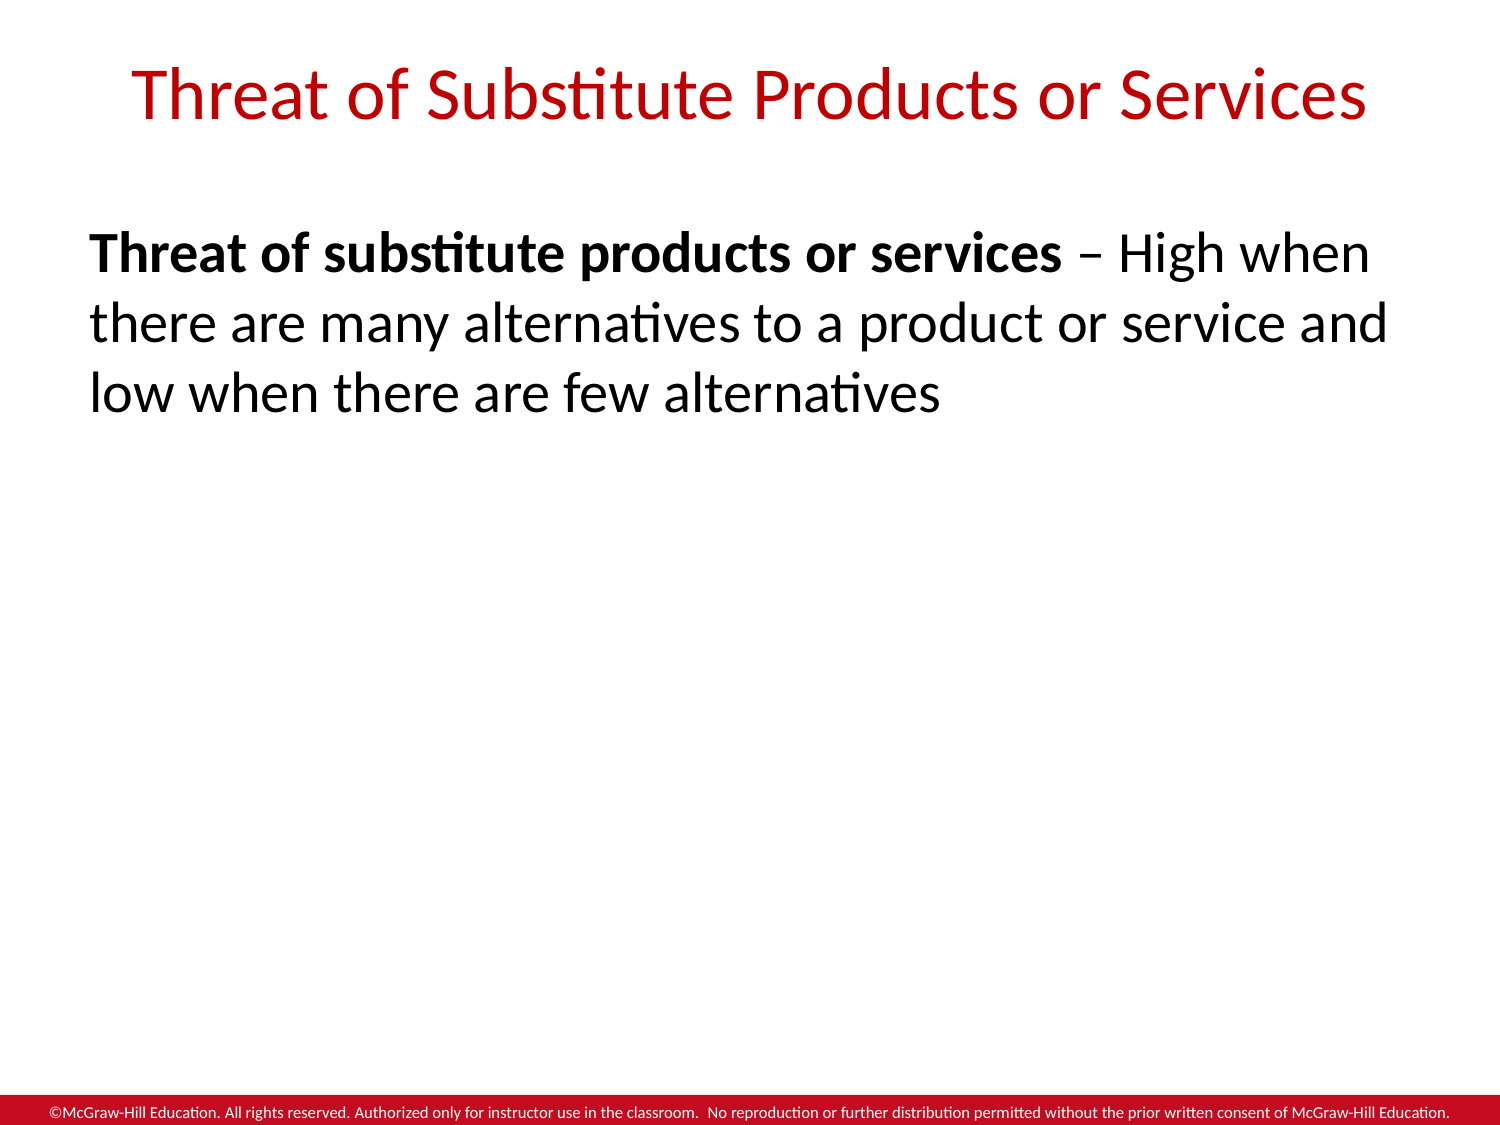

# Threat of Substitute Products or Services
Threat of substitute products or services – High when there are many alternatives to a product or service and low when there are few alternatives